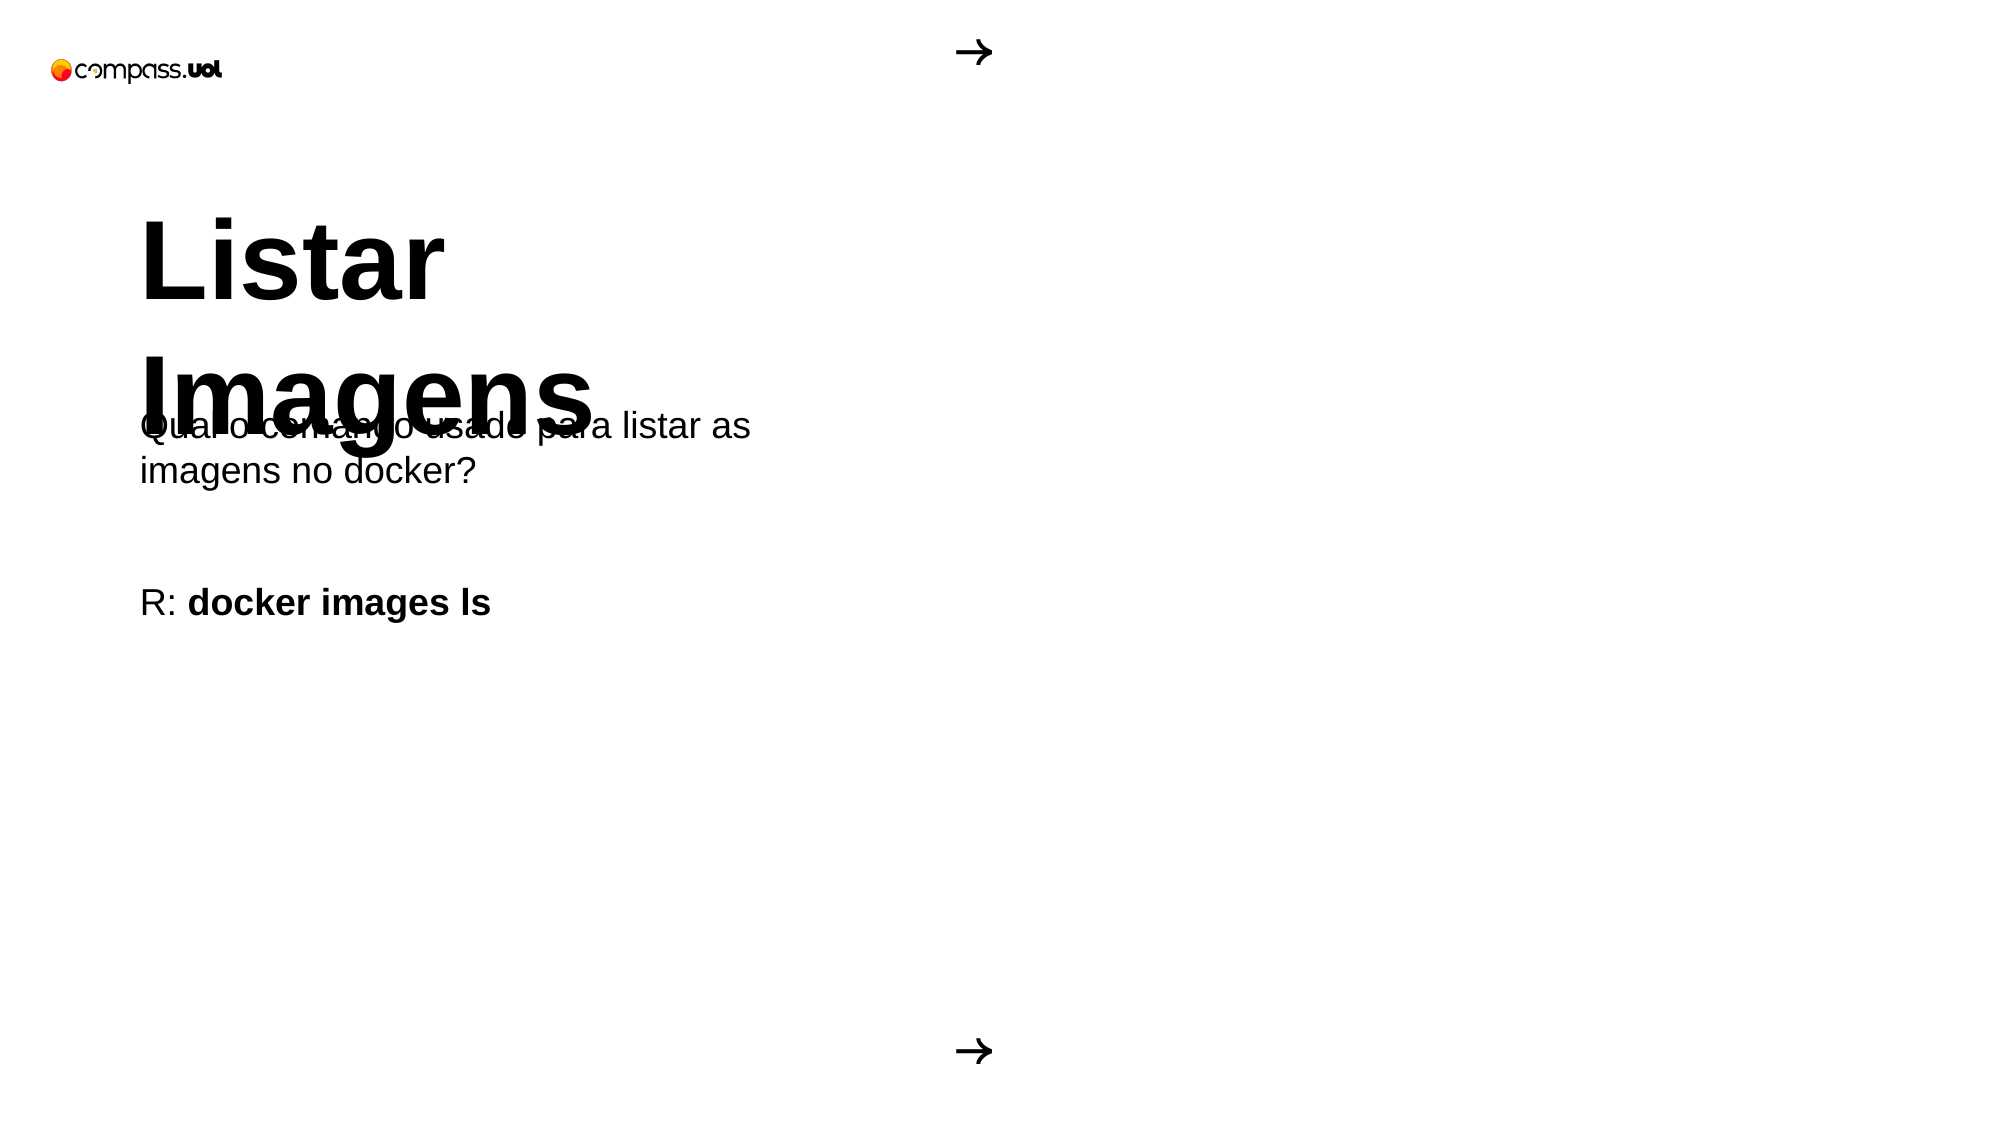

Listar Imagens

Qual o comando usado para listar as imagens no docker?

R: docker images ls